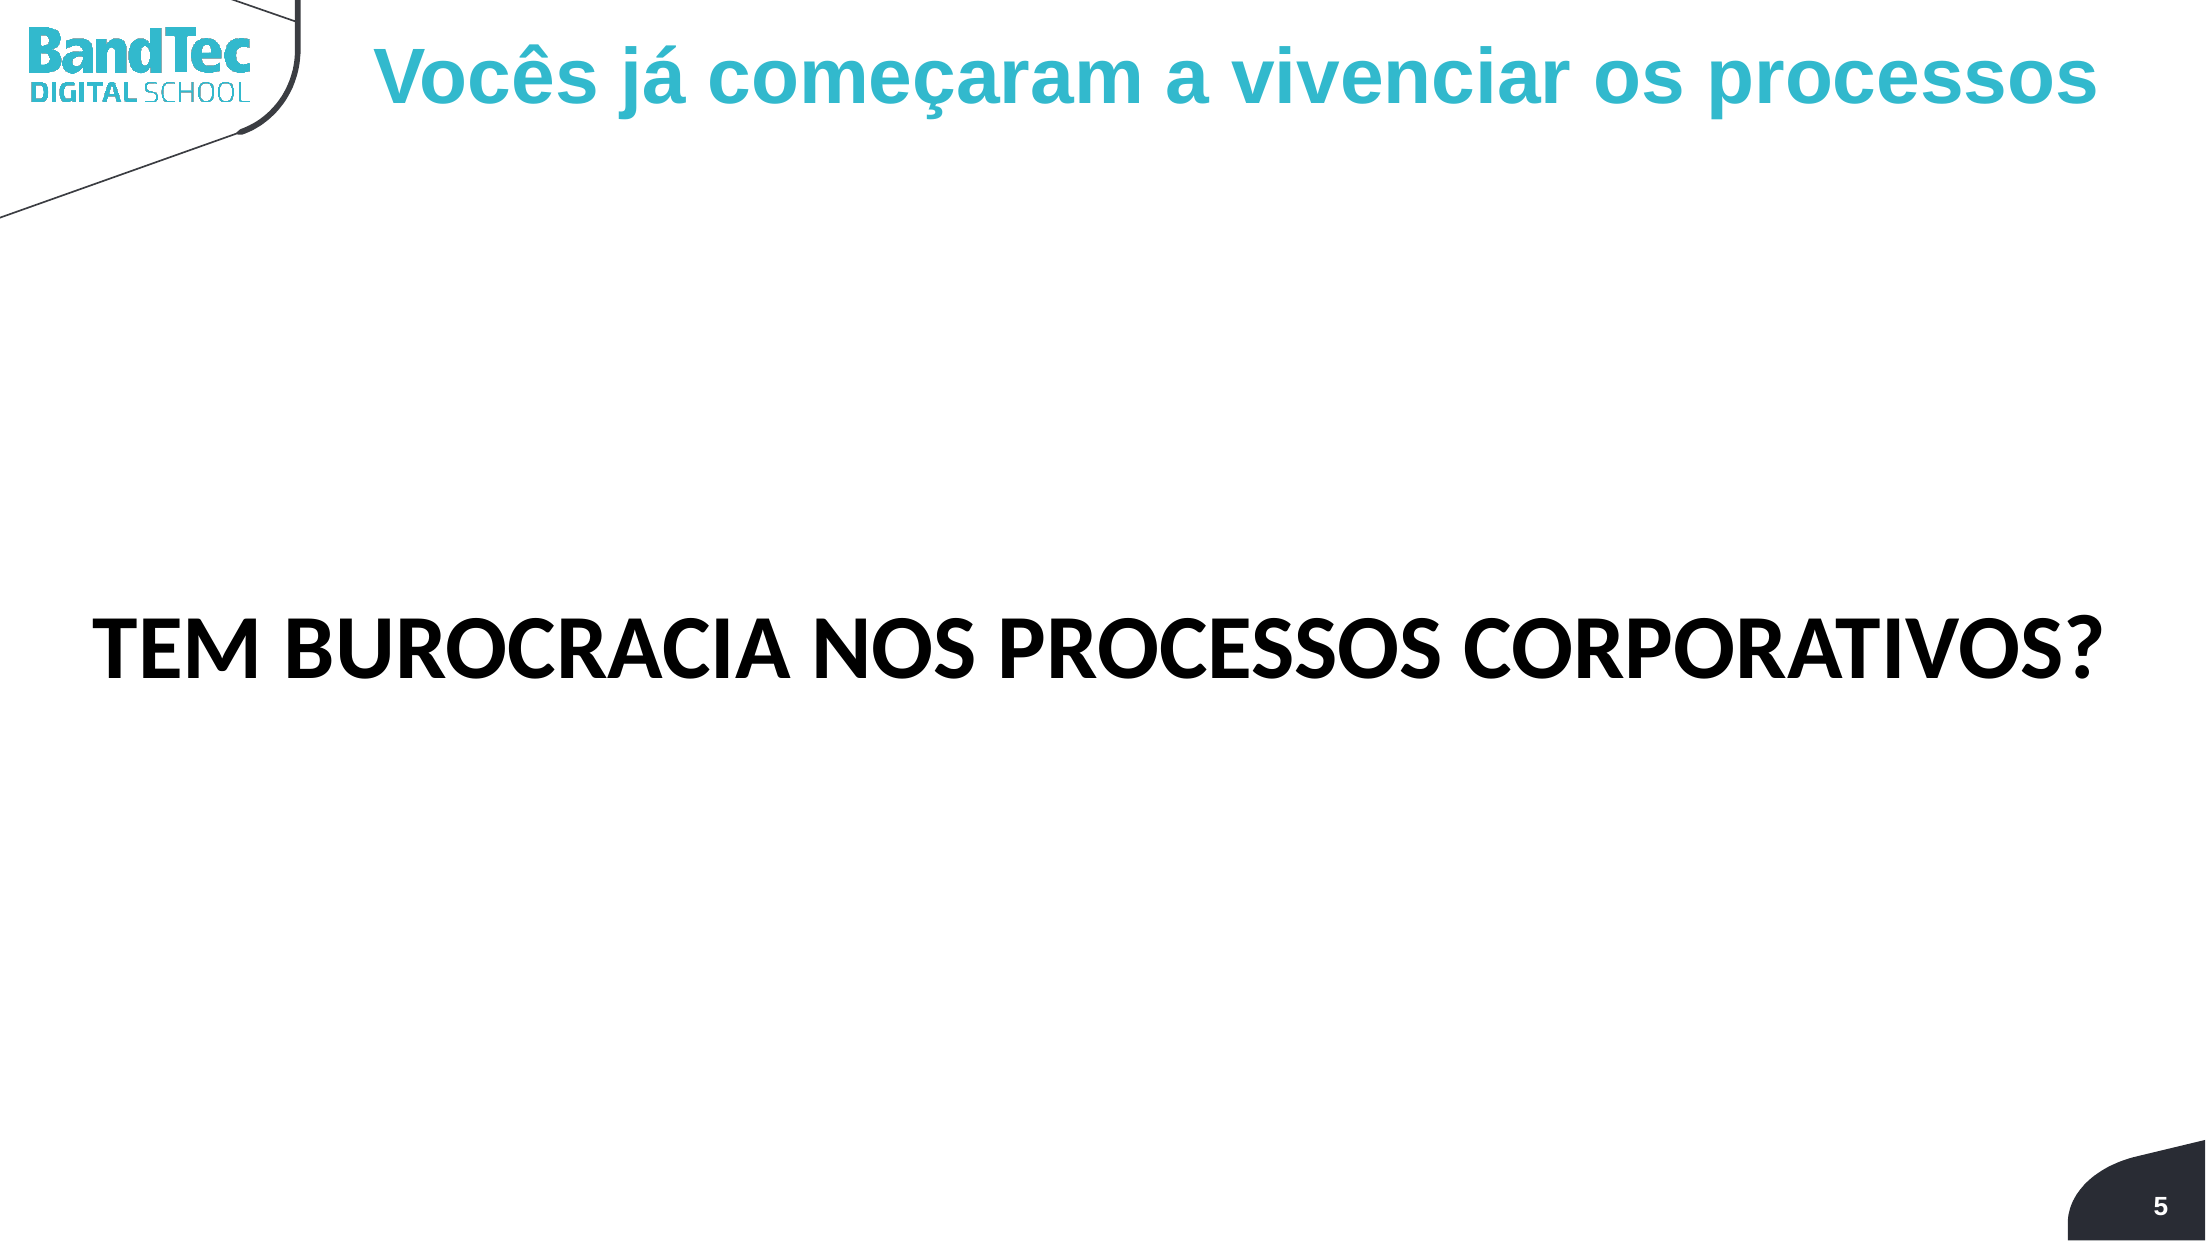

Vocês já começaram a vivenciar os processos
TEM BUROCRACIA NOS PROCESSOS CORPORATIVOS?
5